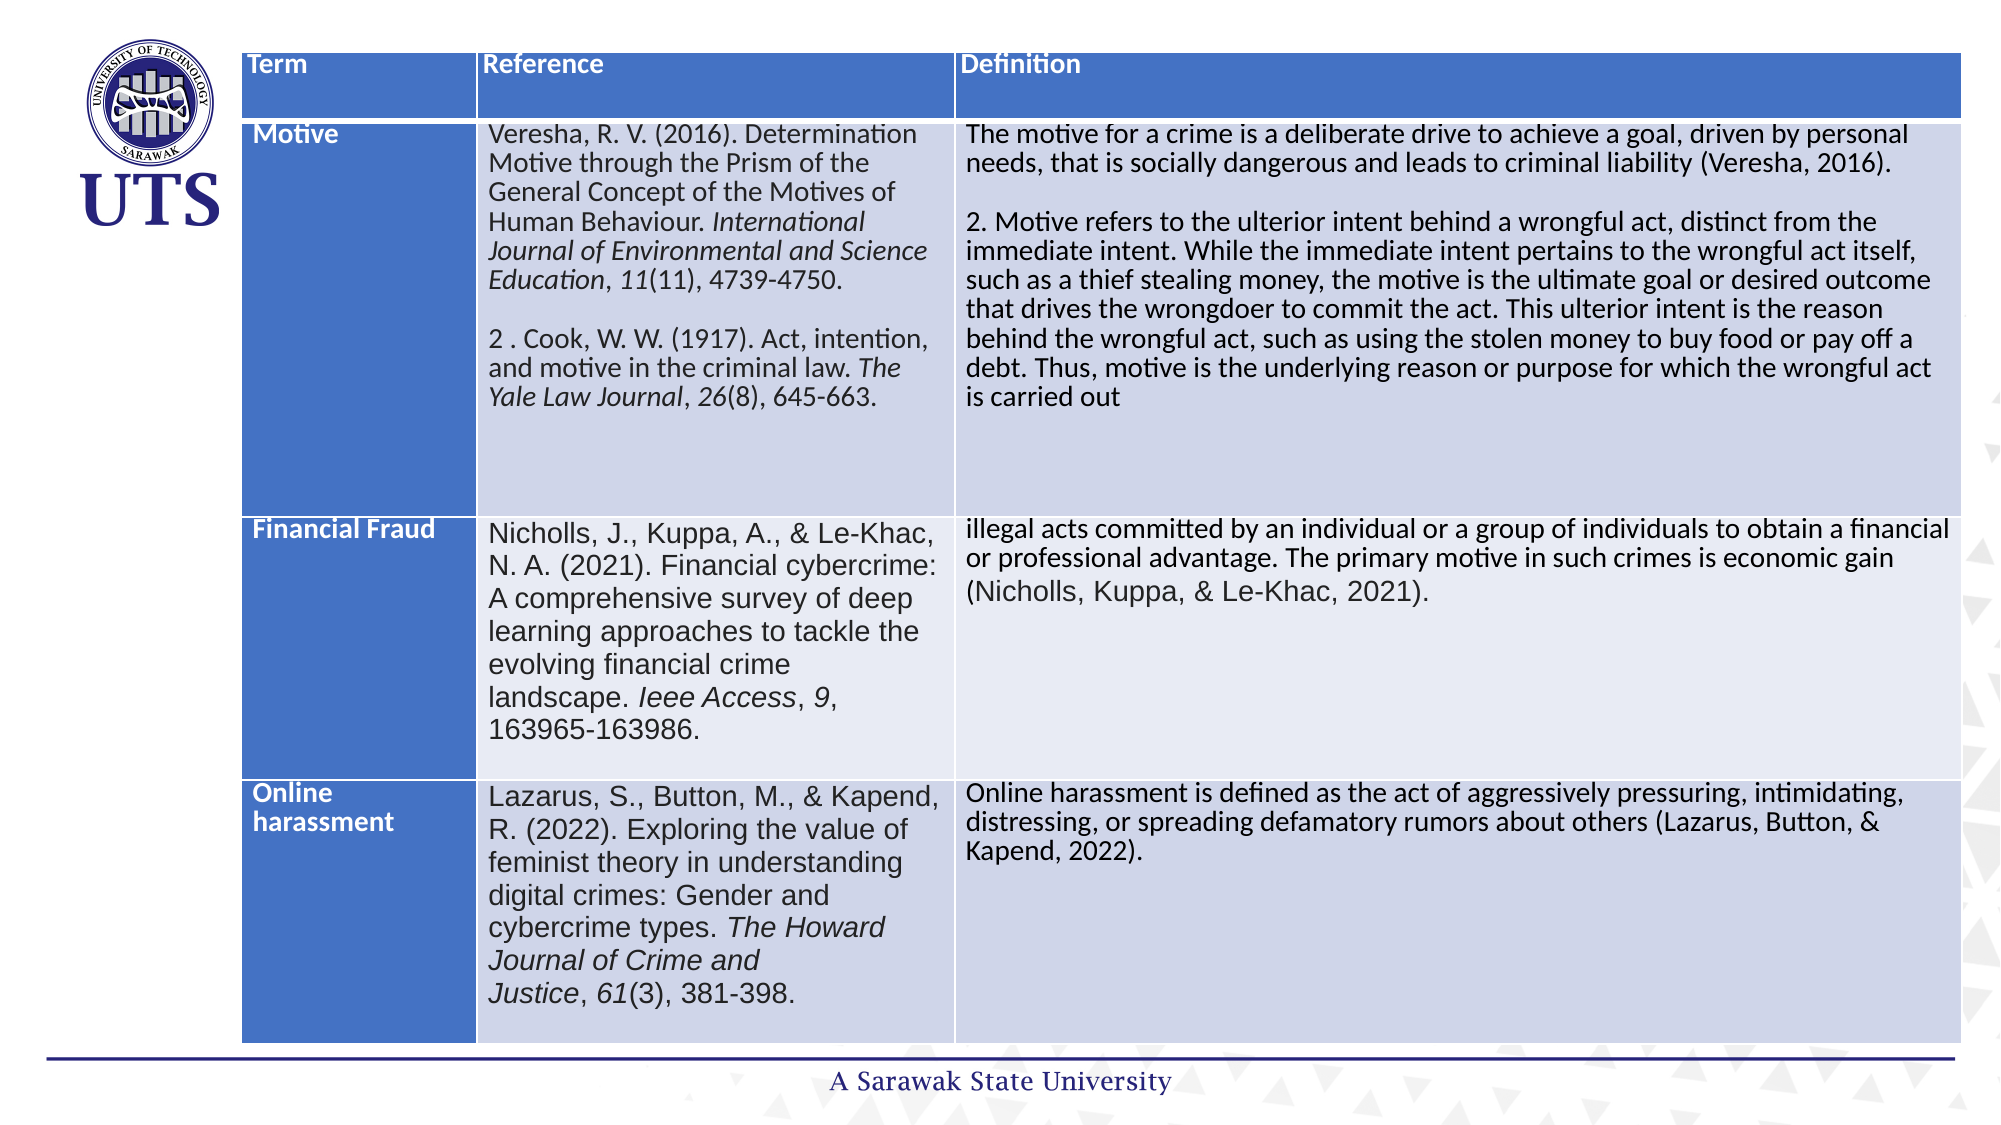

| Term | Reference | Definition |
| --- | --- | --- |
| Motive | Veresha, R. V. (2016). Determination Motive through the Prism of the General Concept of the Motives of Human Behaviour. International Journal of Environmental and Science Education, 11(11), 4739-4750.   2 . Cook, W. W. (1917). Act, intention, and motive in the criminal law. The Yale Law Journal, 26(8), 645-663. | The motive for a crime is a deliberate drive to achieve a goal, driven by personal needs, that is socially dangerous and leads to criminal liability (Veresha, 2016).   2. Motive refers to the ulterior intent behind a wrongful act, distinct from the immediate intent. While the immediate intent pertains to the wrongful act itself, such as a thief stealing money, the motive is the ultimate goal or desired outcome that drives the wrongdoer to commit the act. This ulterior intent is the reason behind the wrongful act, such as using the stolen money to buy food or pay off a debt. Thus, motive is the underlying reason or purpose for which the wrongful act is carried out |
| Financial Fraud | Nicholls, J., Kuppa, A., & Le-Khac, N. A. (2021). Financial cybercrime: A comprehensive survey of deep learning approaches to tackle the evolving financial crime landscape. Ieee Access, 9, 163965-163986. | illegal acts committed by an individual or a group of individuals to obtain a financial or professional advantage. The primary motive in such crimes is economic gain (Nicholls, Kuppa, & Le-Khac, 2021). |
| Online harassment | Lazarus, S., Button, M., & Kapend, R. (2022). Exploring the value of feminist theory in understanding digital crimes: Gender and cybercrime types. The Howard Journal of Crime and Justice, 61(3), 381-398. | Online harassment is defined as the act of aggressively pressuring, intimidating, distressing, or spreading defamatory rumors about others (Lazarus, Button, & Kapend, 2022). |